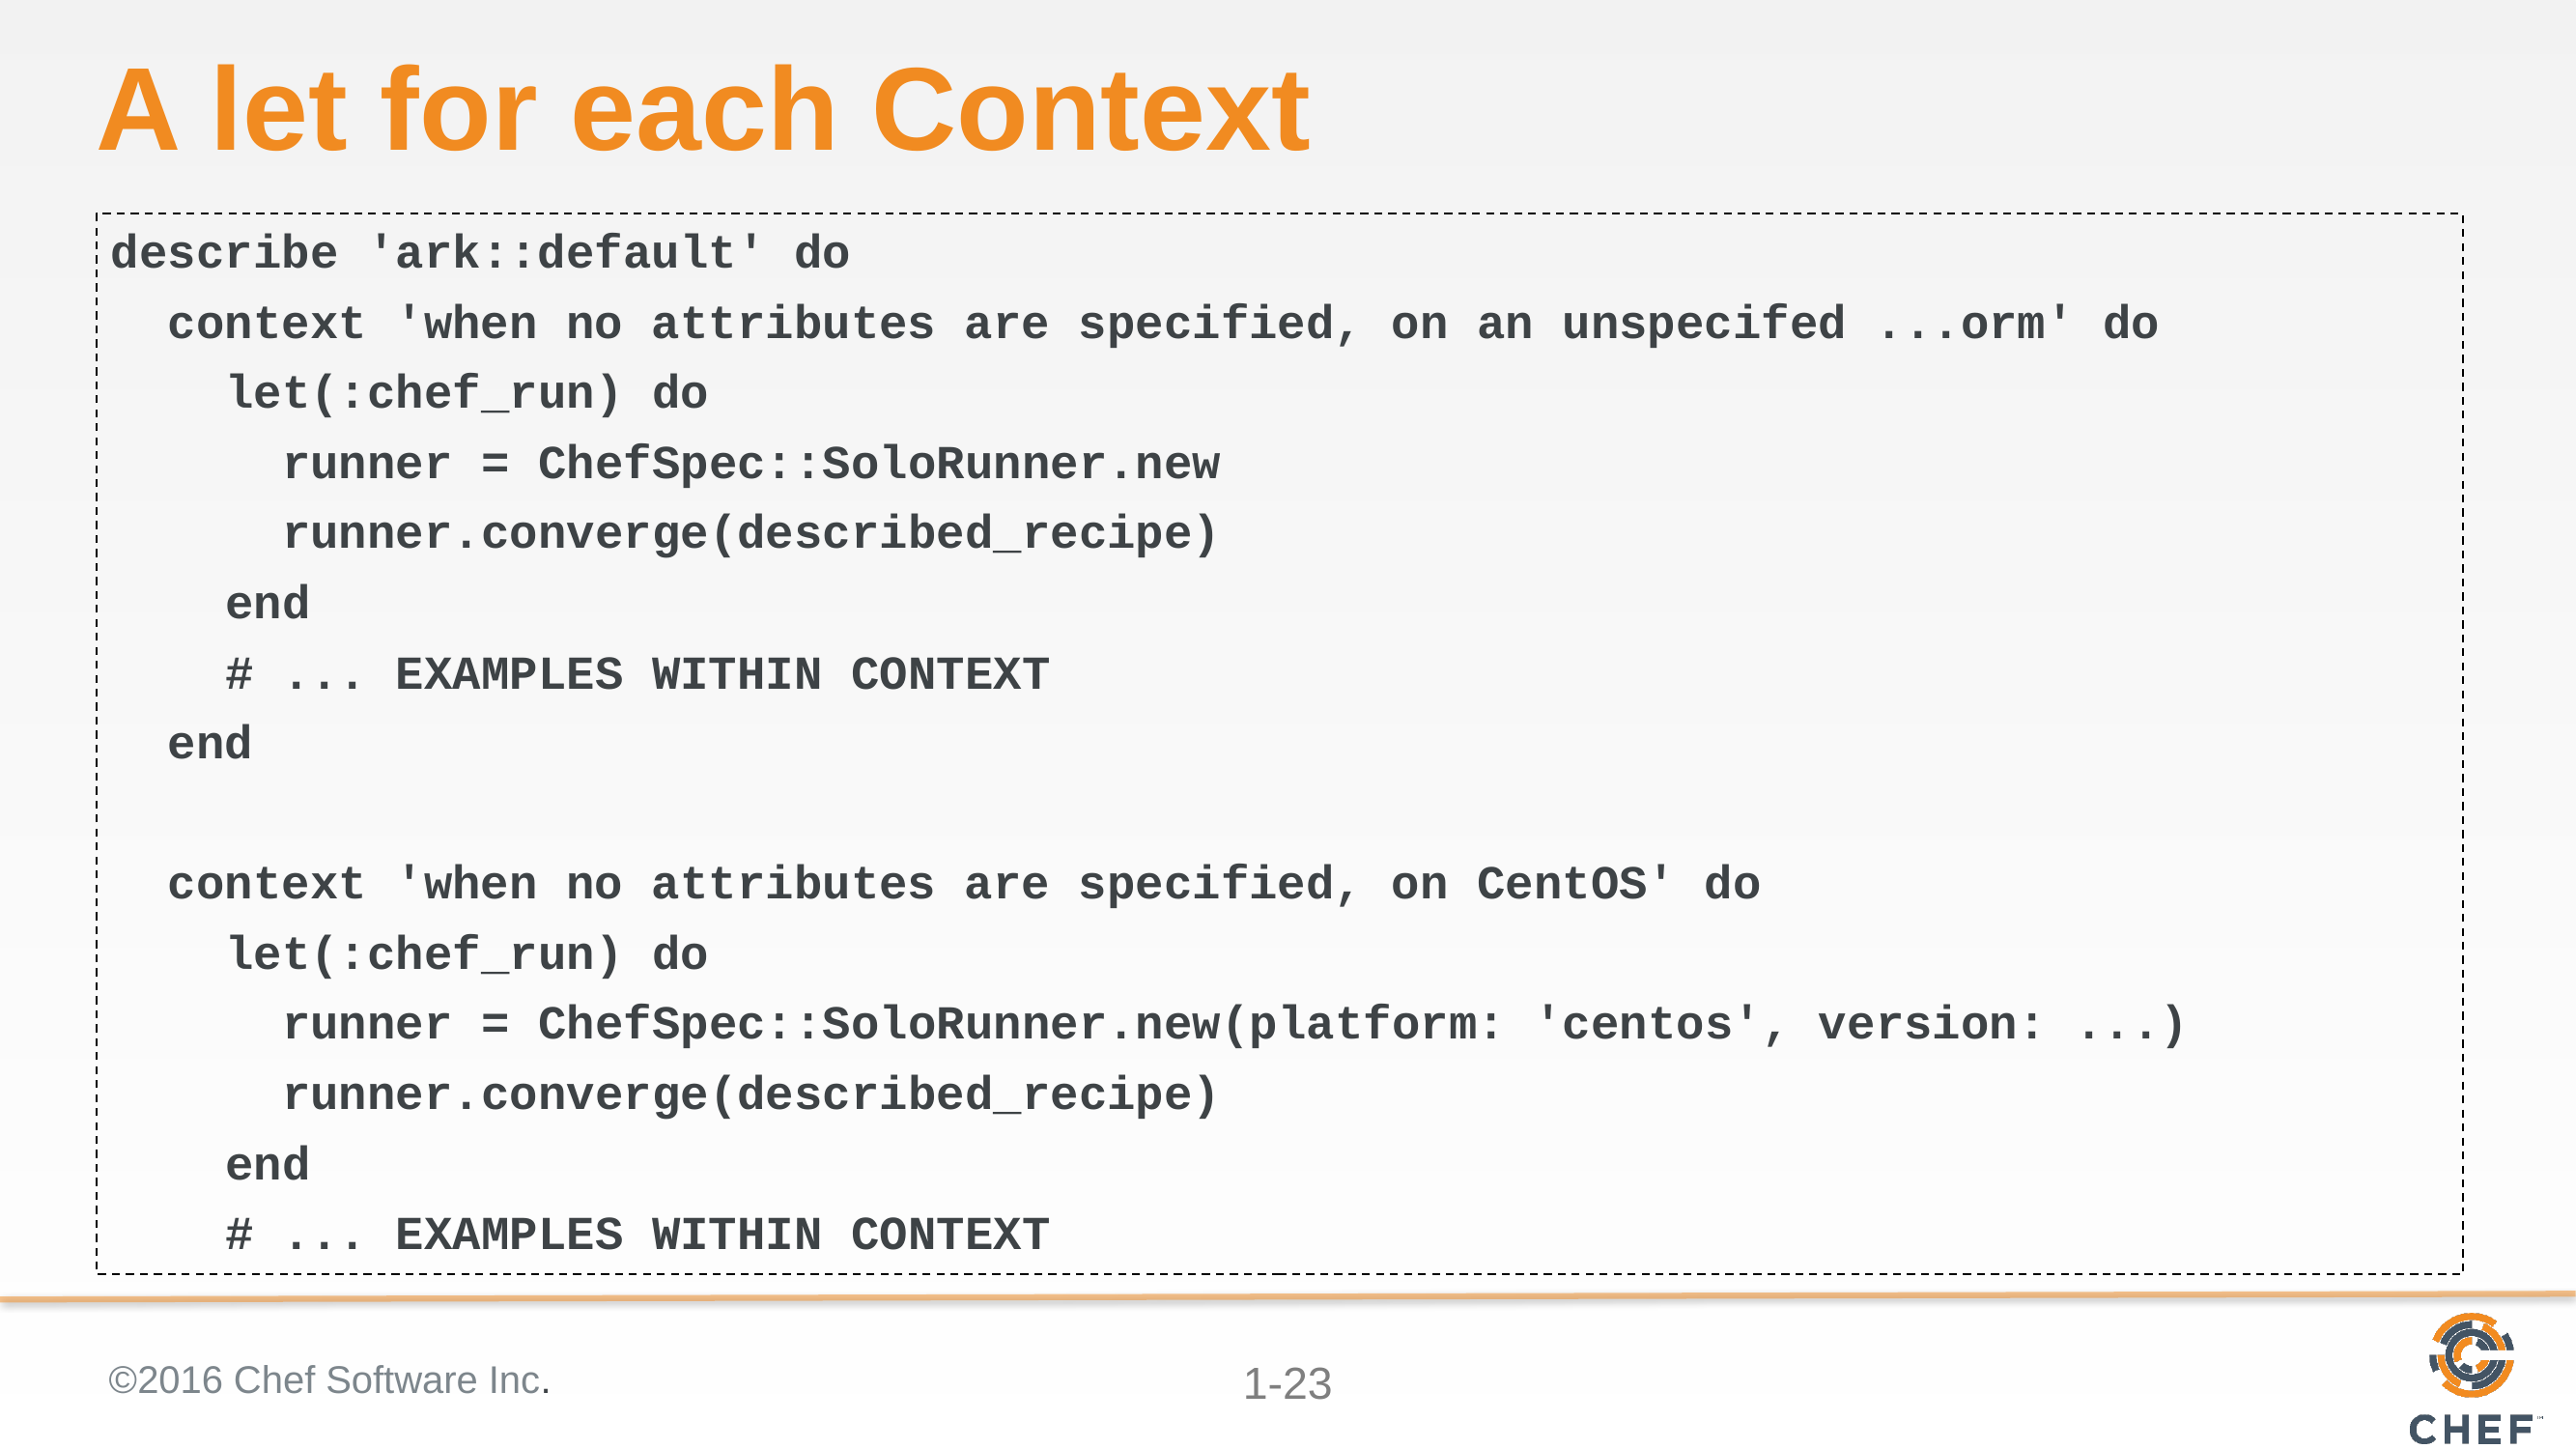

# A let for each Context
describe 'ark::default' do
  context 'when no attributes are specified, on an unspecifed ...orm' do
    let(:chef_run) do
      runner = ChefSpec::SoloRunner.new
      runner.converge(described_recipe)
    end
    # ... EXAMPLES WITHIN CONTEXT
  end

  context 'when no attributes are specified, on CentOS' do
    let(:chef_run) do
      runner = ChefSpec::SoloRunner.new(platform: 'centos', version: ...)
      runner.converge(described_recipe)
    end
    # ... EXAMPLES WITHIN CONTEXT